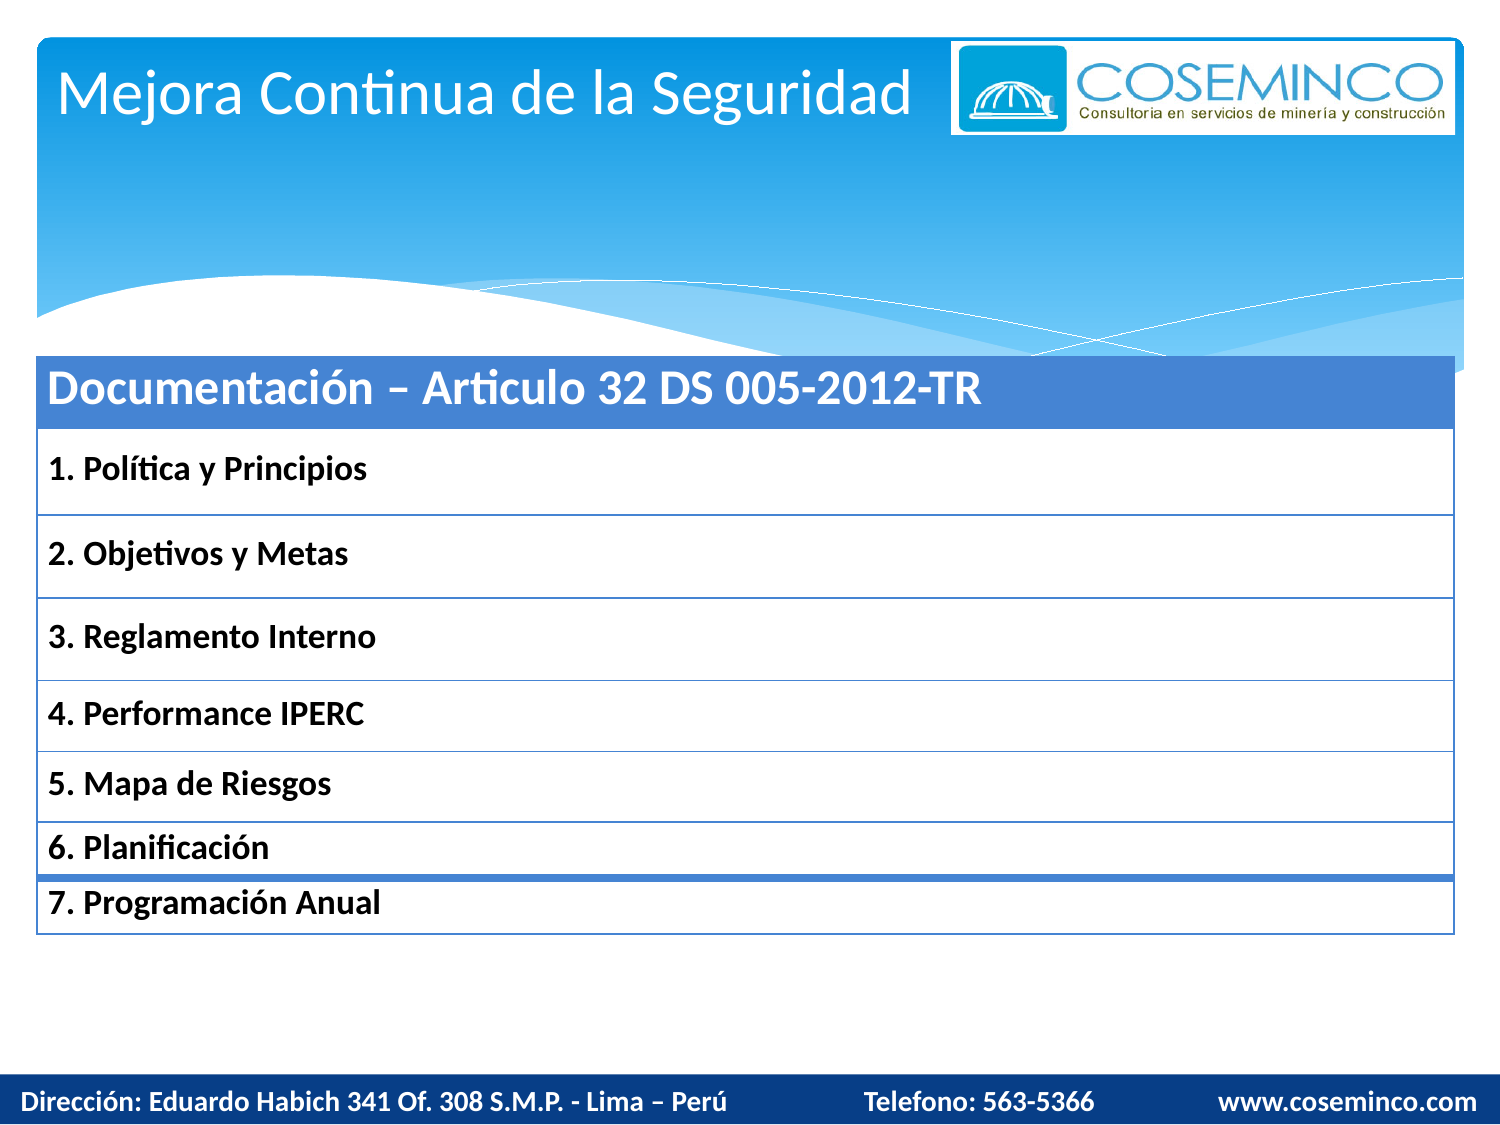

# Mejora Continua de la Seguridad
| Documentación – Articulo 32 DS 005-2012-TR |  |
| --- | --- |
| 1. Política y Principios |  |
| 2. Objetivos y Metas |  |
| 3. Reglamento Interno |  |
| 4. Performance IPERC |  |
| 5. Mapa de Riesgos |  |
| 6. Planificación |  |
| 7. Programación Anual |  |